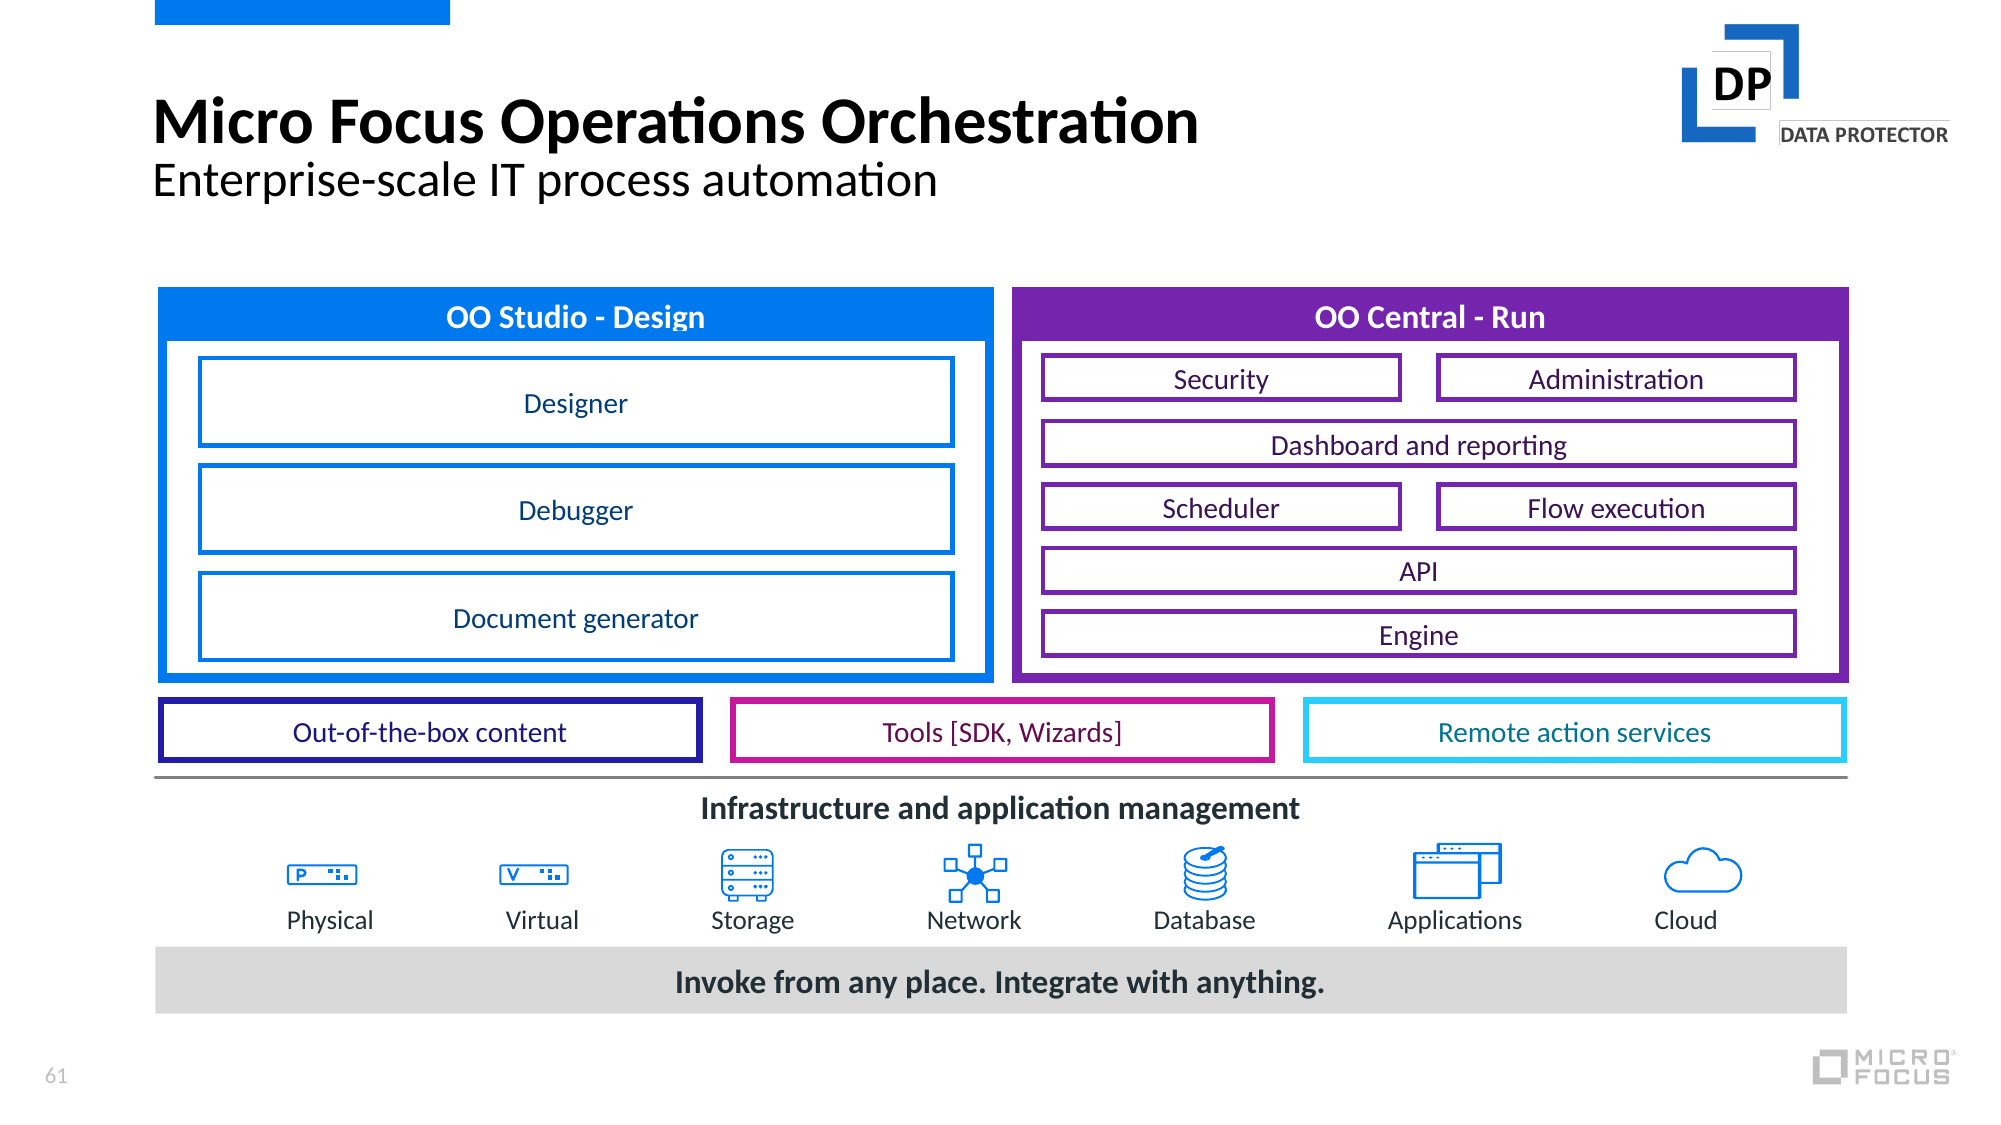

# Micro Focus Operations Orchestration
Enterprise-scale IT process automation
OO Studio - Design
OO Central - Run

Designer
Debugger
Document generator

Security
Administration
Dashboard and reporting
Scheduler
Flow execution
API
Engine
Out-of-the-box content
Tools [SDK, Wizards]
Remote action services
Infrastructure and application management

Physical                      Virtual                      Storage                      Network                      Database                      Applications                      Cloud
Invoke from any place. Integrate with anything.
61